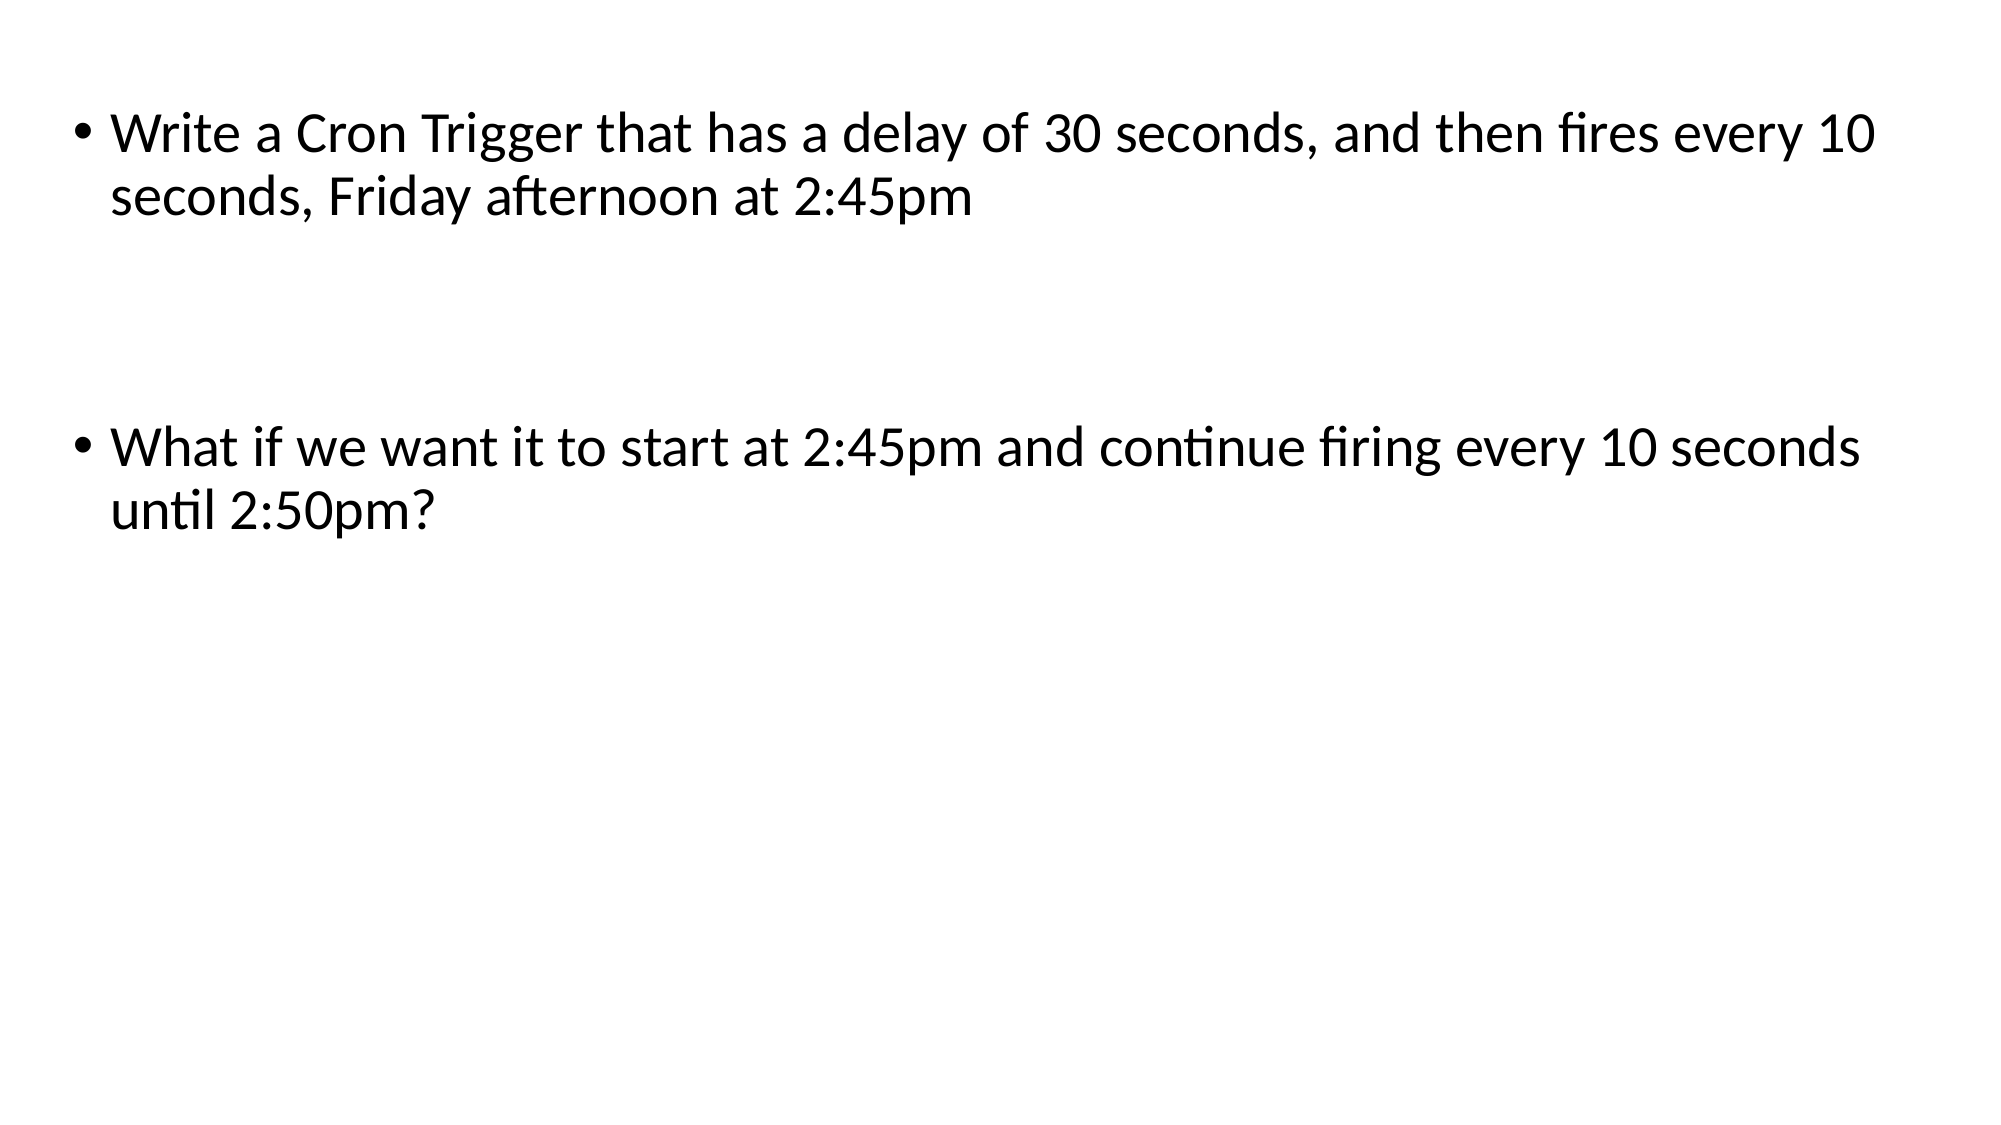

Write a Cron Trigger that has a delay of 30 seconds, and then fires every 10 seconds, Friday afternoon at 2:45pm

What if we want it to start at 2:45pm and continue firing every 10 seconds until 2:50pm?